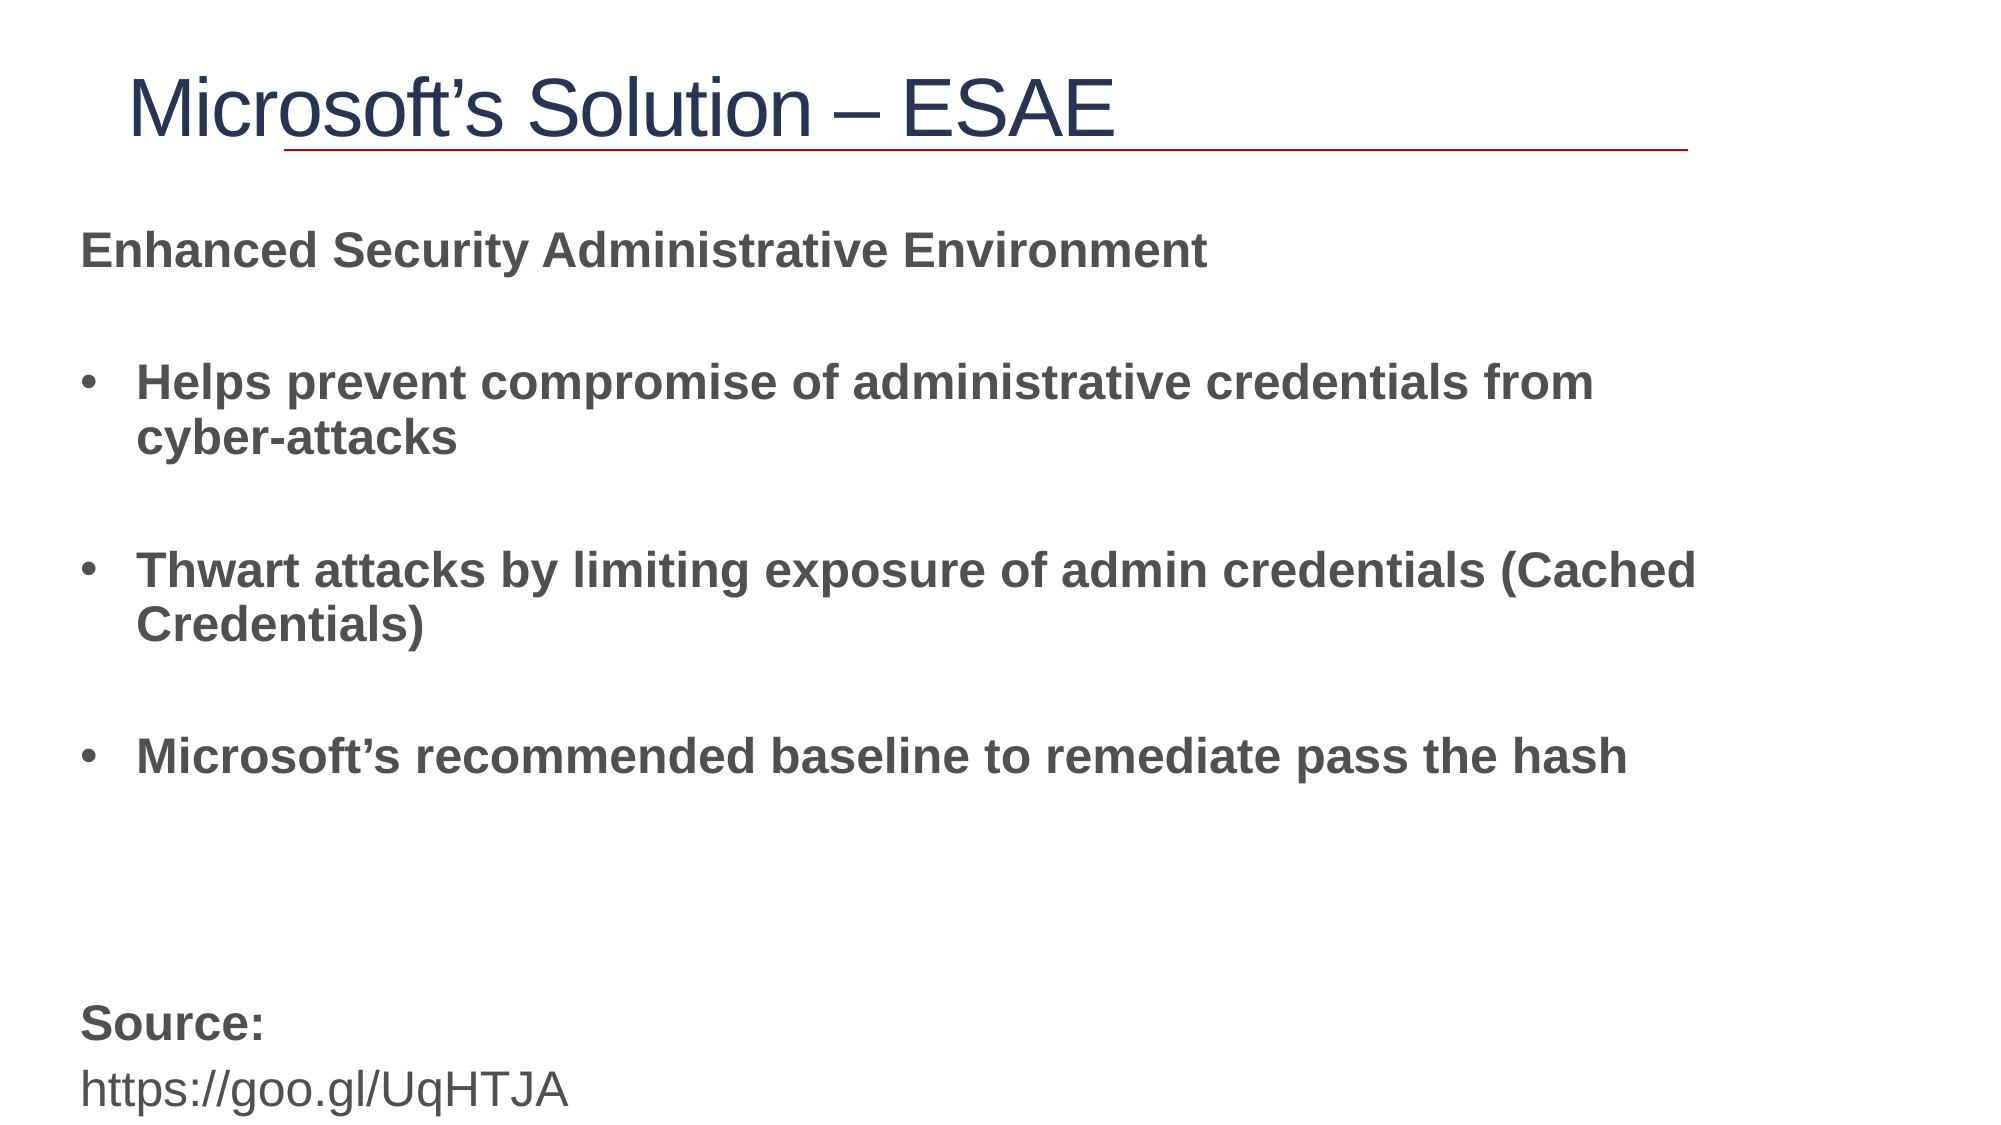

# Microsoft’s Solution – ESAE
Enhanced Security Administrative Environment

Helps prevent compromise of administrative credentials from cyber-attacks

Thwart attacks by limiting exposure of admin credentials (Cached Credentials)

Microsoft’s recommended baseline to remediate pass the hash

Source:
https://goo.gl/UqHTJA